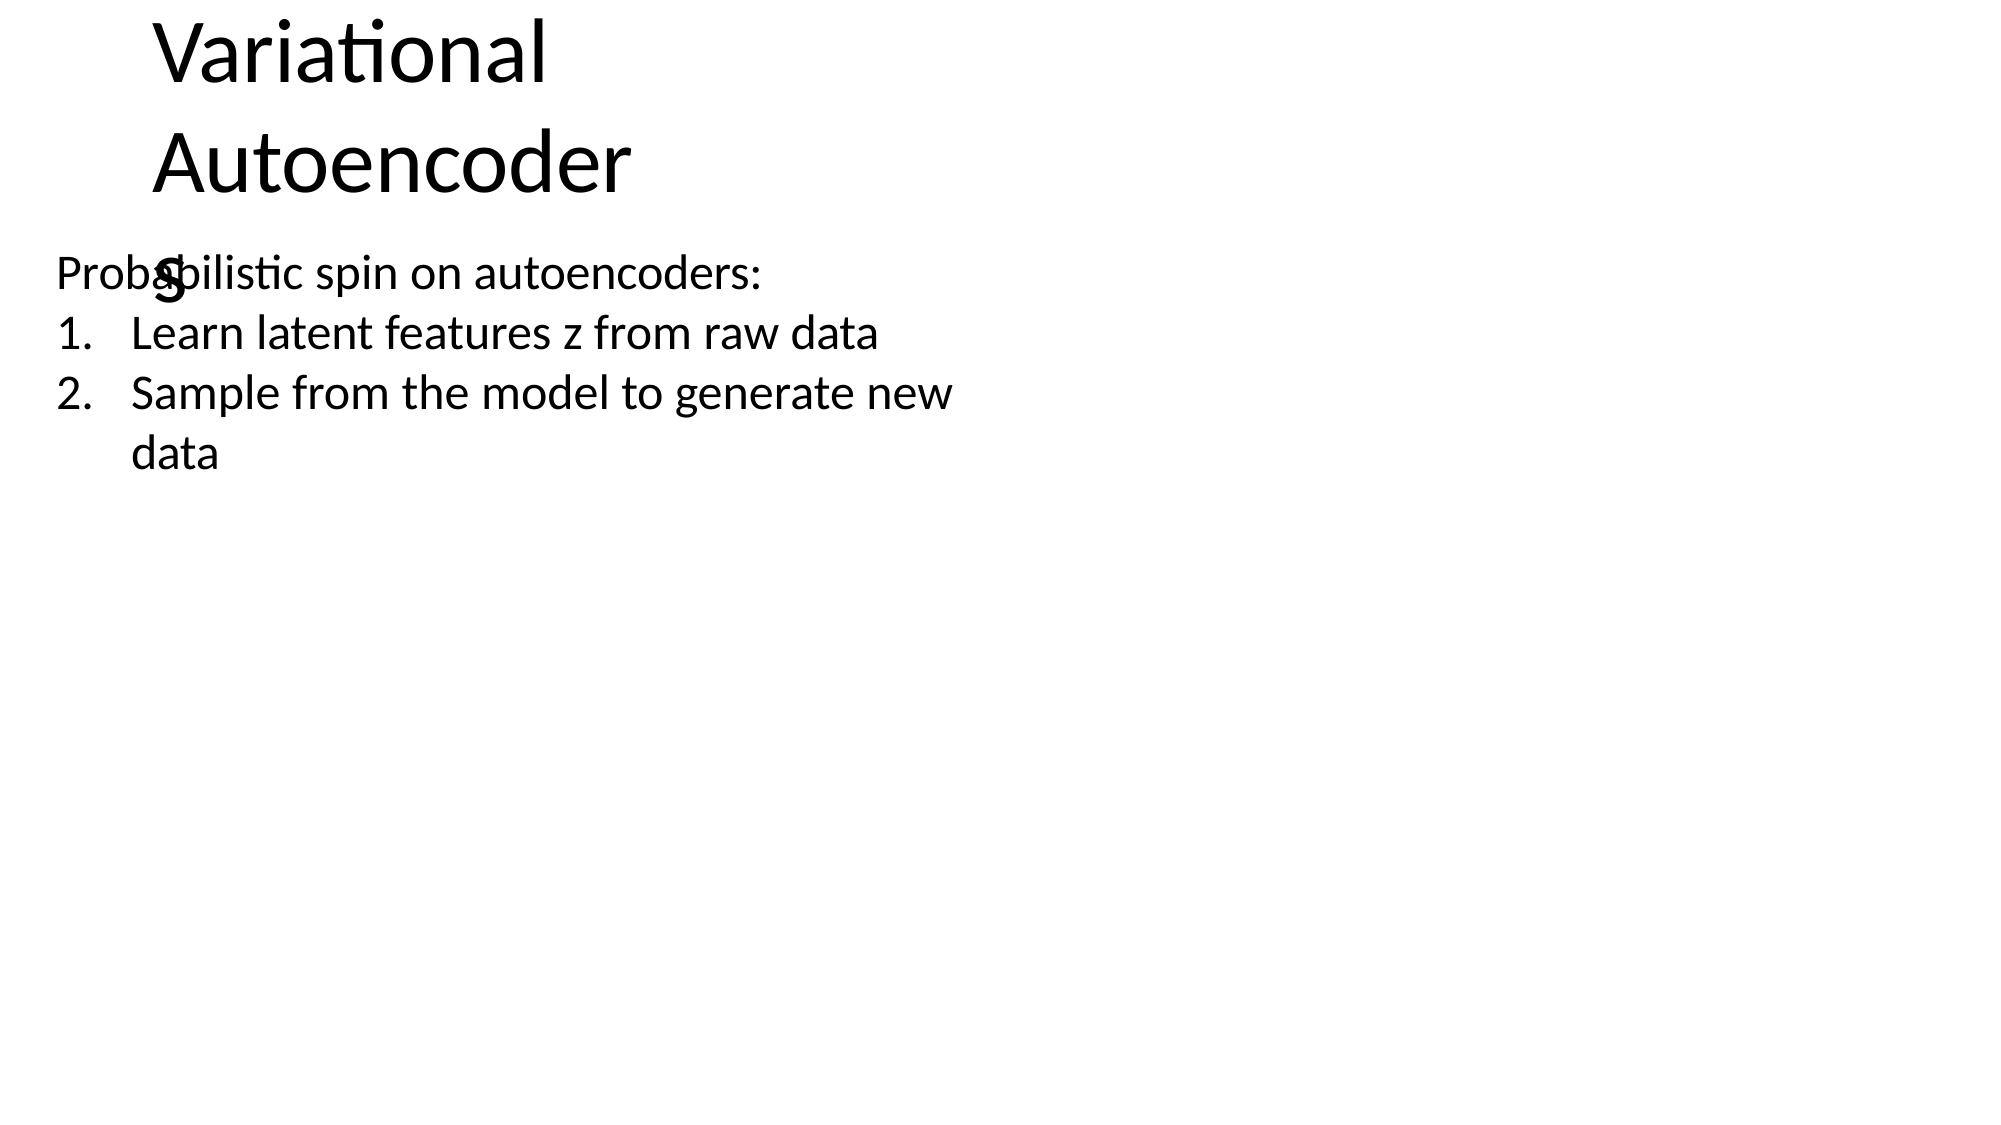

# Variational Autoencoders
Probabilistic spin on autoencoders:
Learn latent features z from raw data
Sample from the model to generate new data